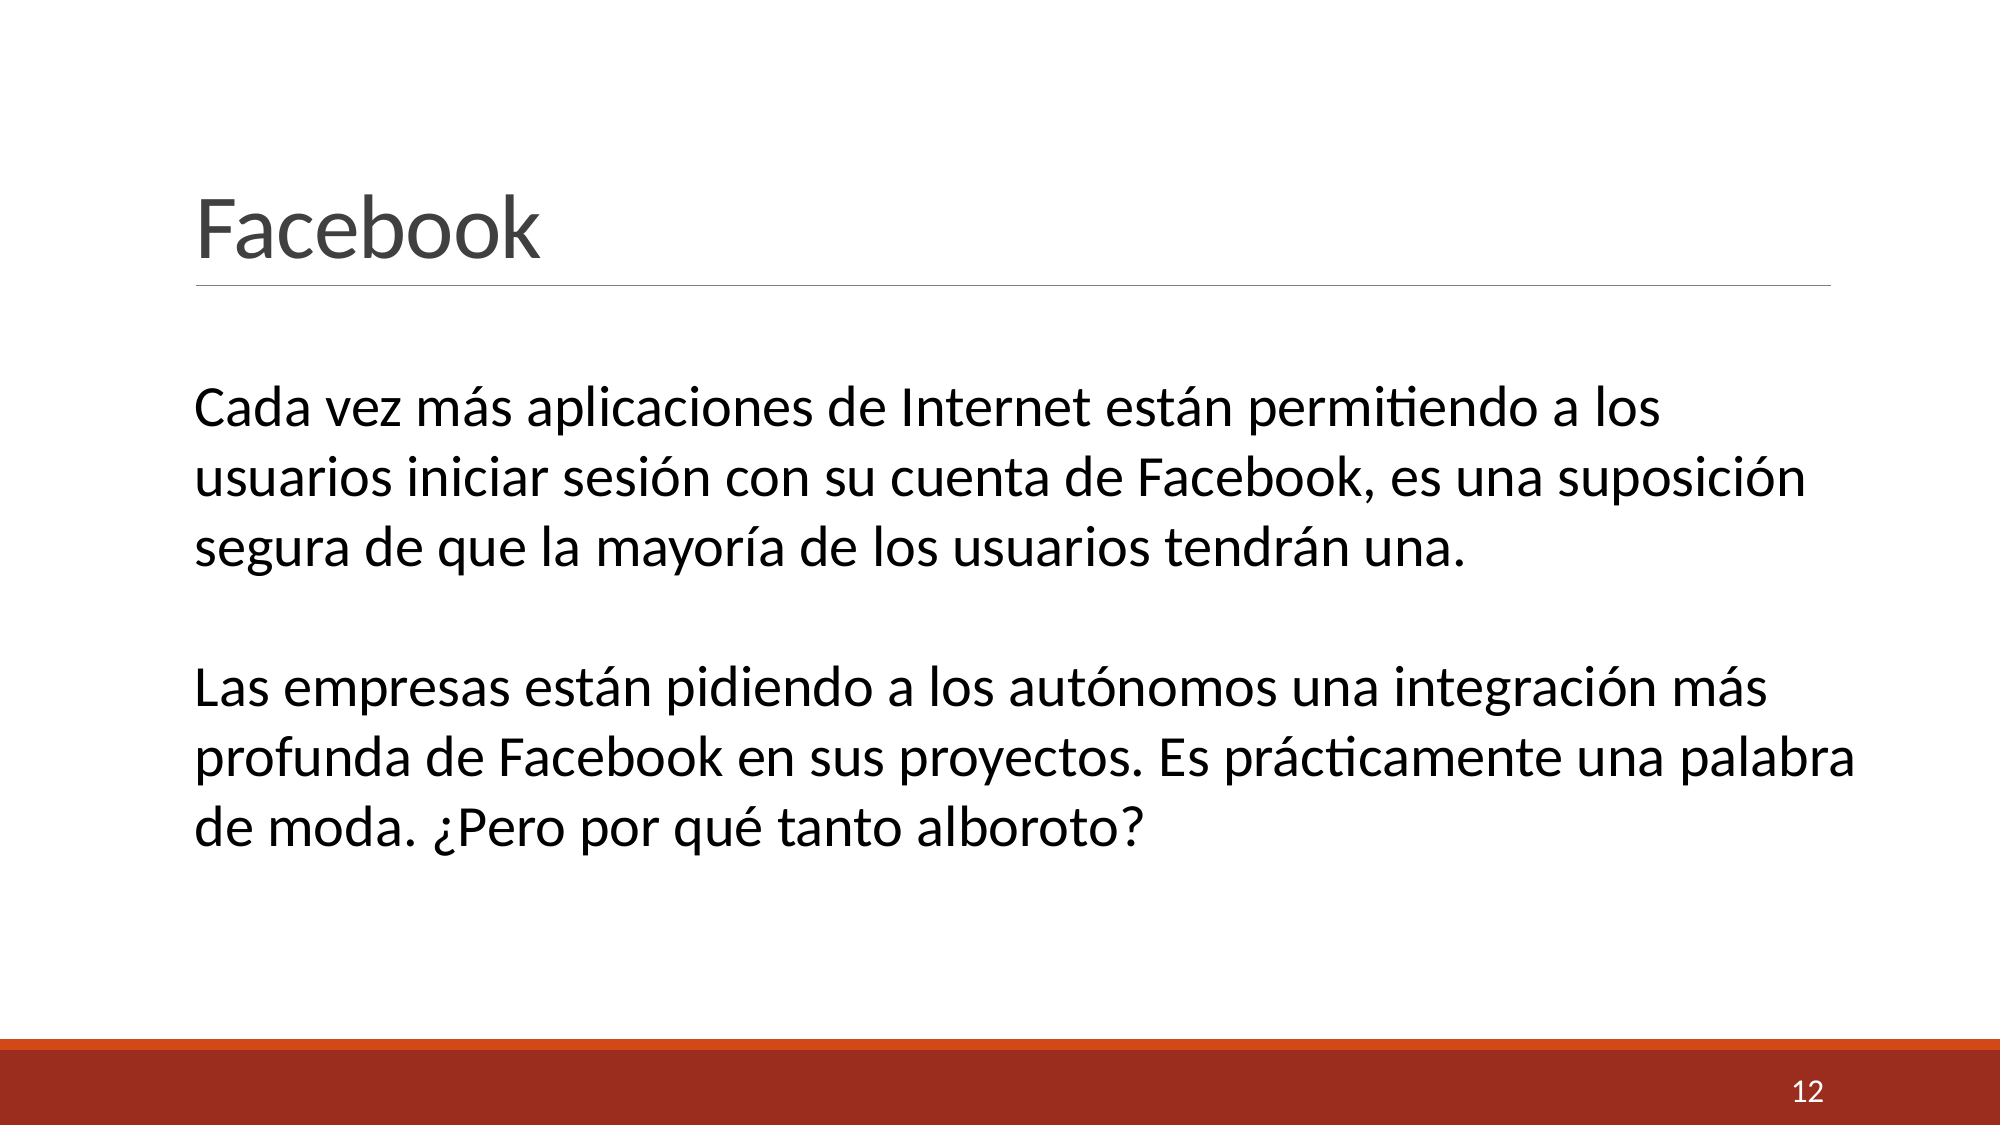

# Facebook
Cada vez más aplicaciones de Internet están permitiendo a los usuarios iniciar sesión con su cuenta de Facebook, es una suposición segura de que la mayoría de los usuarios tendrán una.

Las empresas están pidiendo a los autónomos una integración más profunda de Facebook en sus proyectos. Es prácticamente una palabra de moda. ¿Pero por qué tanto alboroto?
12